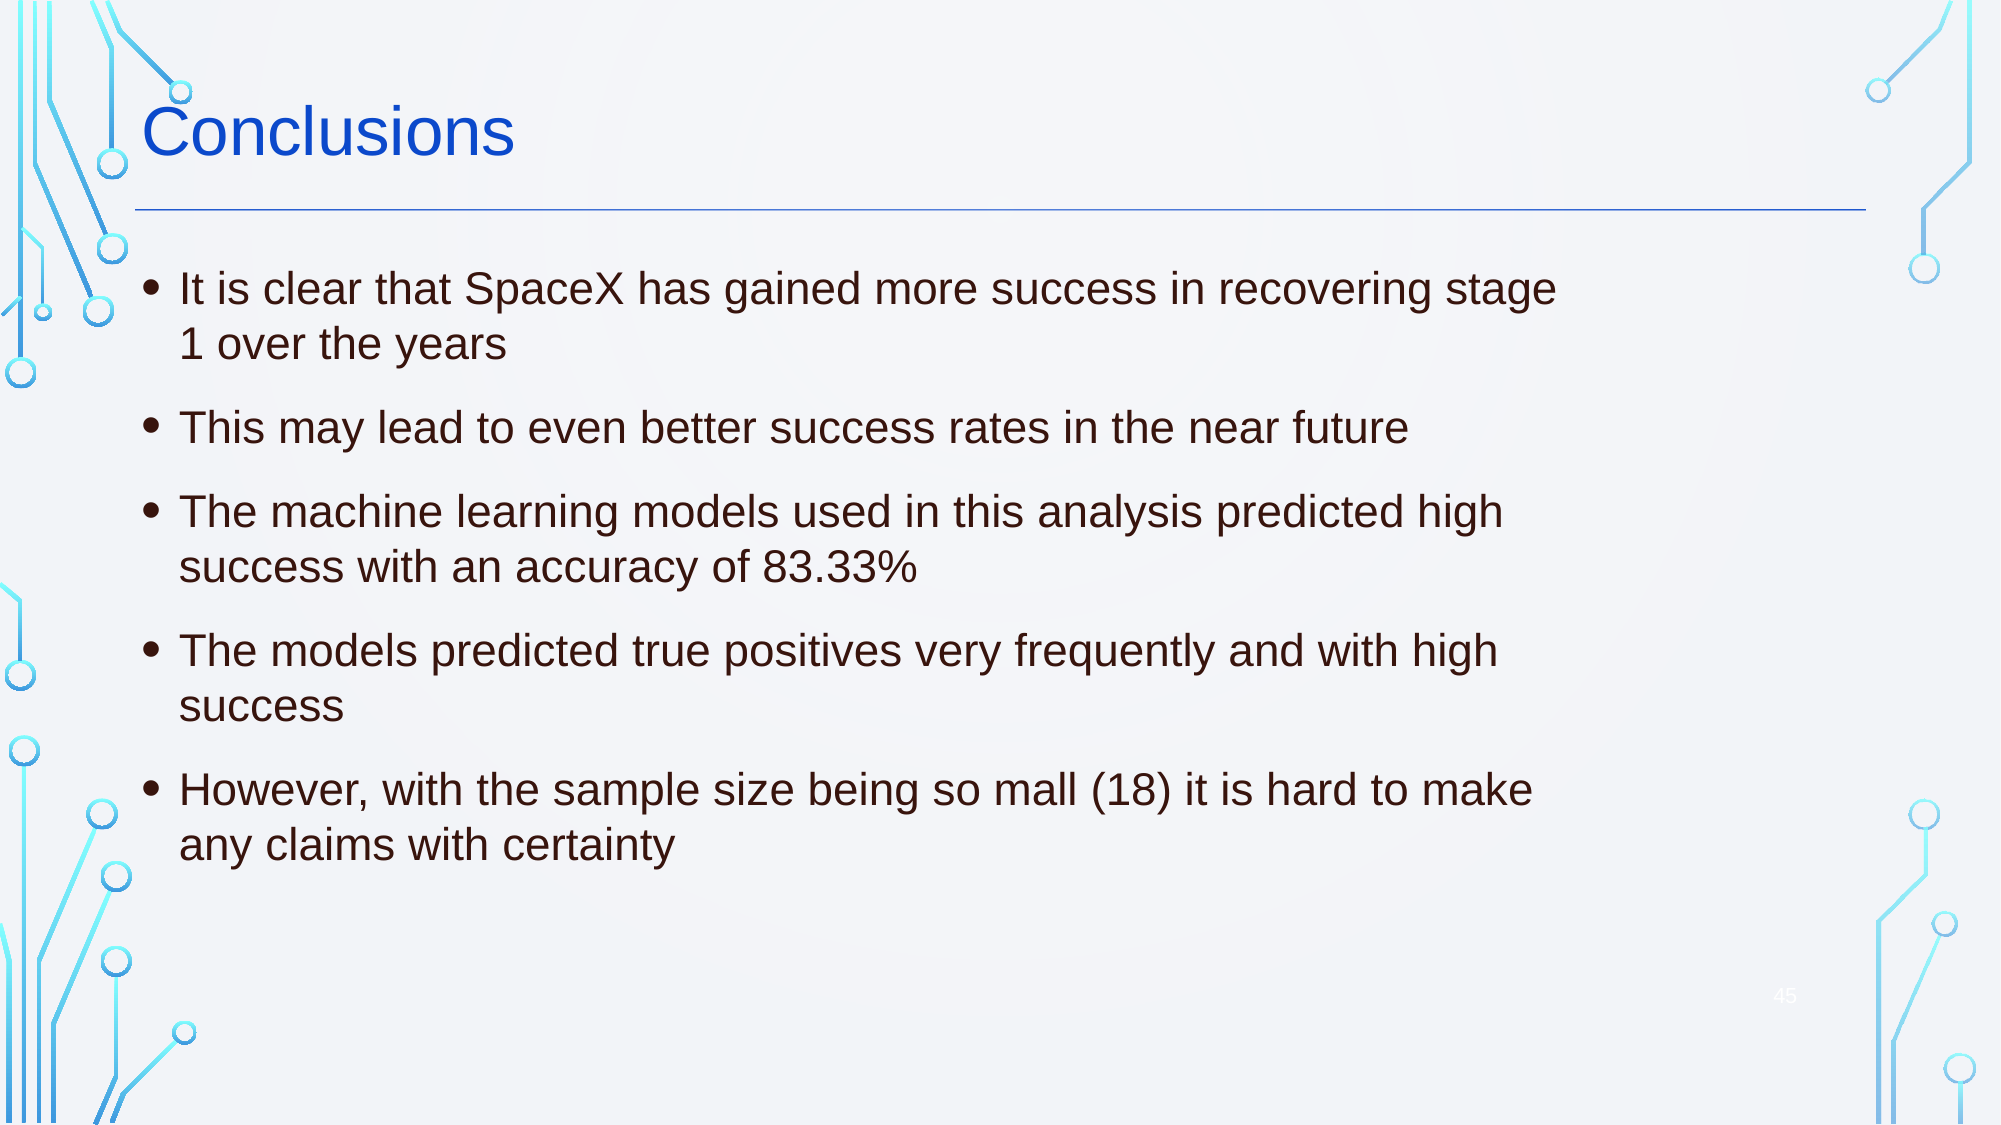

Conclusions
It is clear that SpaceX has gained more success in recovering stage 1 over the years
This may lead to even better success rates in the near future
The machine learning models used in this analysis predicted high success with an accuracy of 83.33%
The models predicted true positives very frequently and with high success
However, with the sample size being so mall (18) it is hard to make any claims with certainty
45